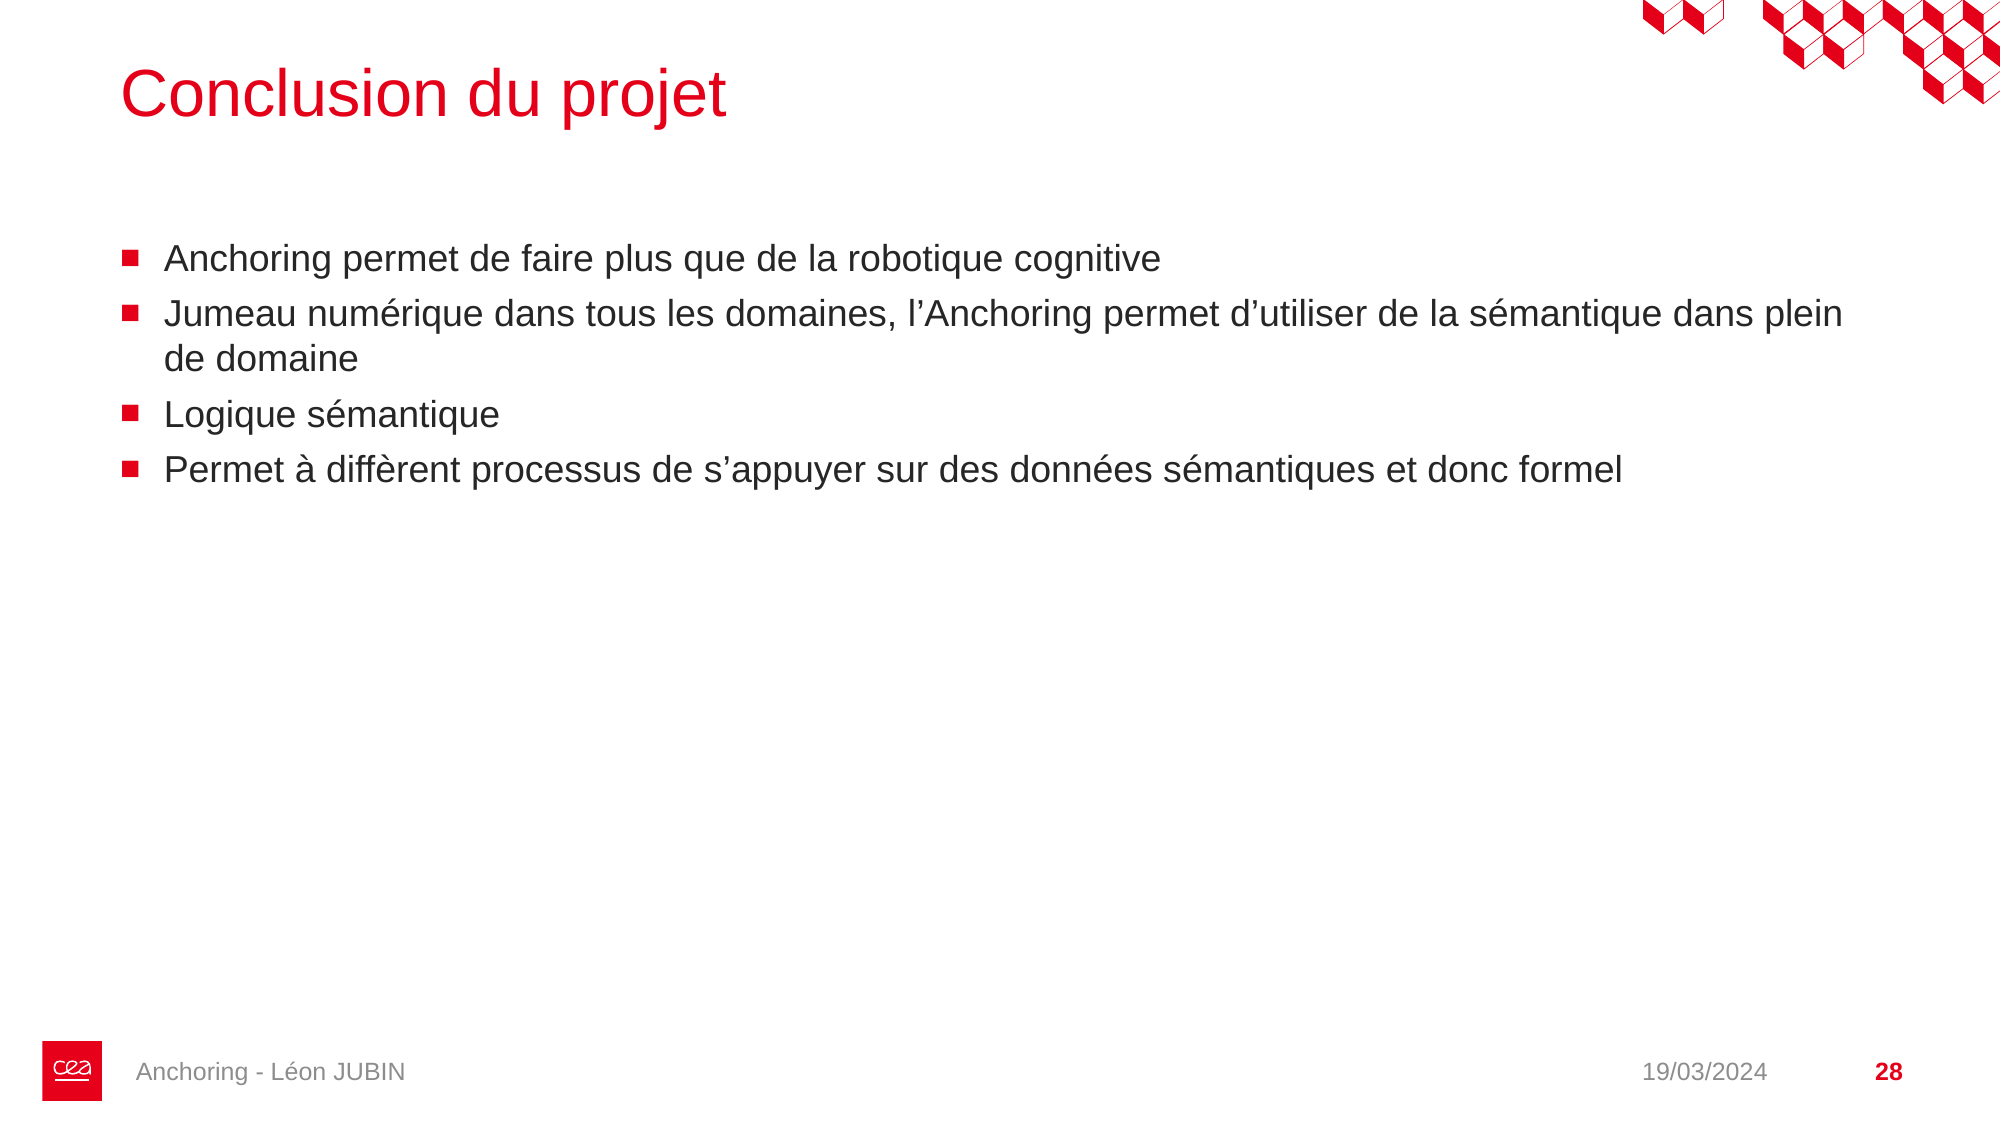

# Conclusion du projet
Anchoring permet de faire plus que de la robotique cognitive
Jumeau numérique dans tous les domaines, l’Anchoring permet d’utiliser de la sémantique dans plein de domaine
Logique sémantique
Permet à diffèrent processus de s’appuyer sur des données sémantiques et donc formel

Anchoring - Léon JUBIN
19/03/2024
28